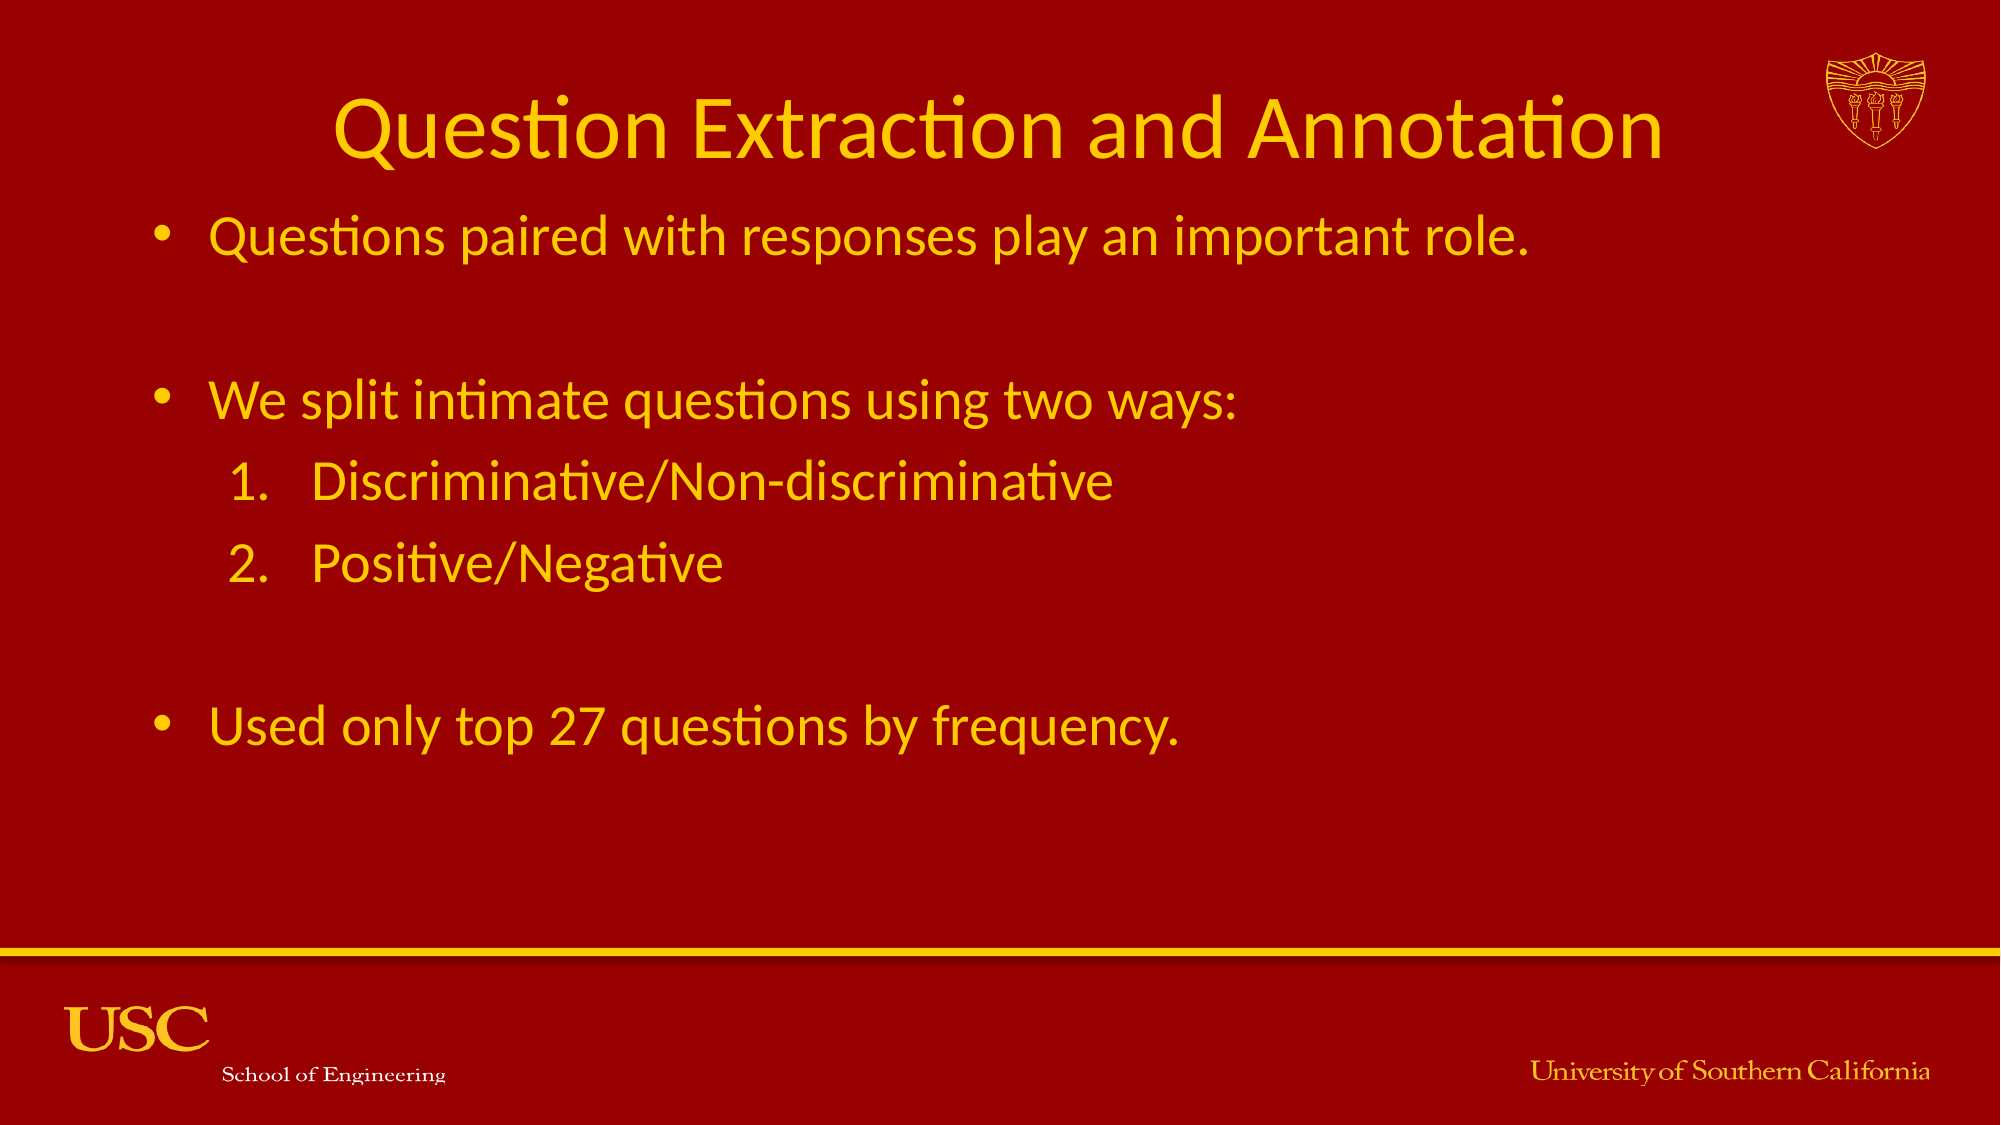

# Question Extraction and Annotation
Questions paired with responses play an important role.

We split intimate questions using two ways:
Discriminative/Non-discriminative
Positive/Negative

Used only top 27 questions by frequency.